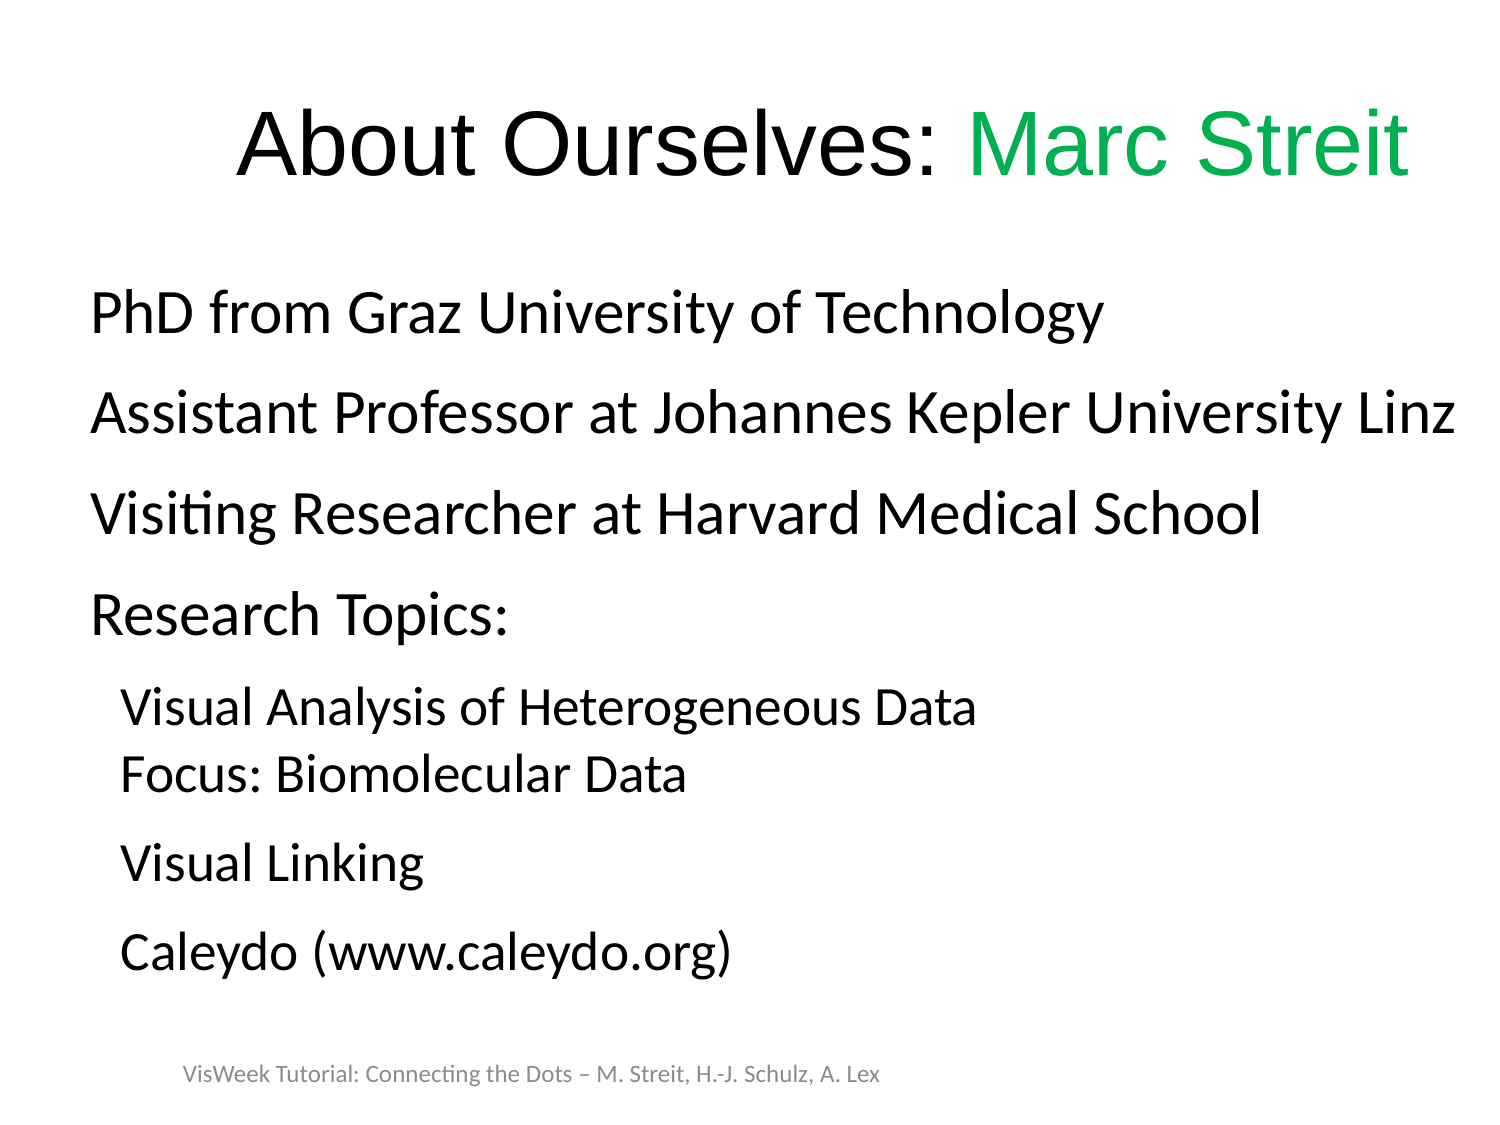

# About Ourselves: Marc Streit
PhD from Graz University of Technology
Assistant Professor at Johannes Kepler University Linz
Visiting Researcher at Harvard Medical School
Research Topics:
Visual Analysis of Heterogeneous Data
Focus: Biomolecular Data
Visual Linking
Caleydo (www.caleydo.org)
VisWeek Tutorial: Connecting the Dots – M. Streit, H.-J. Schulz, A. Lex